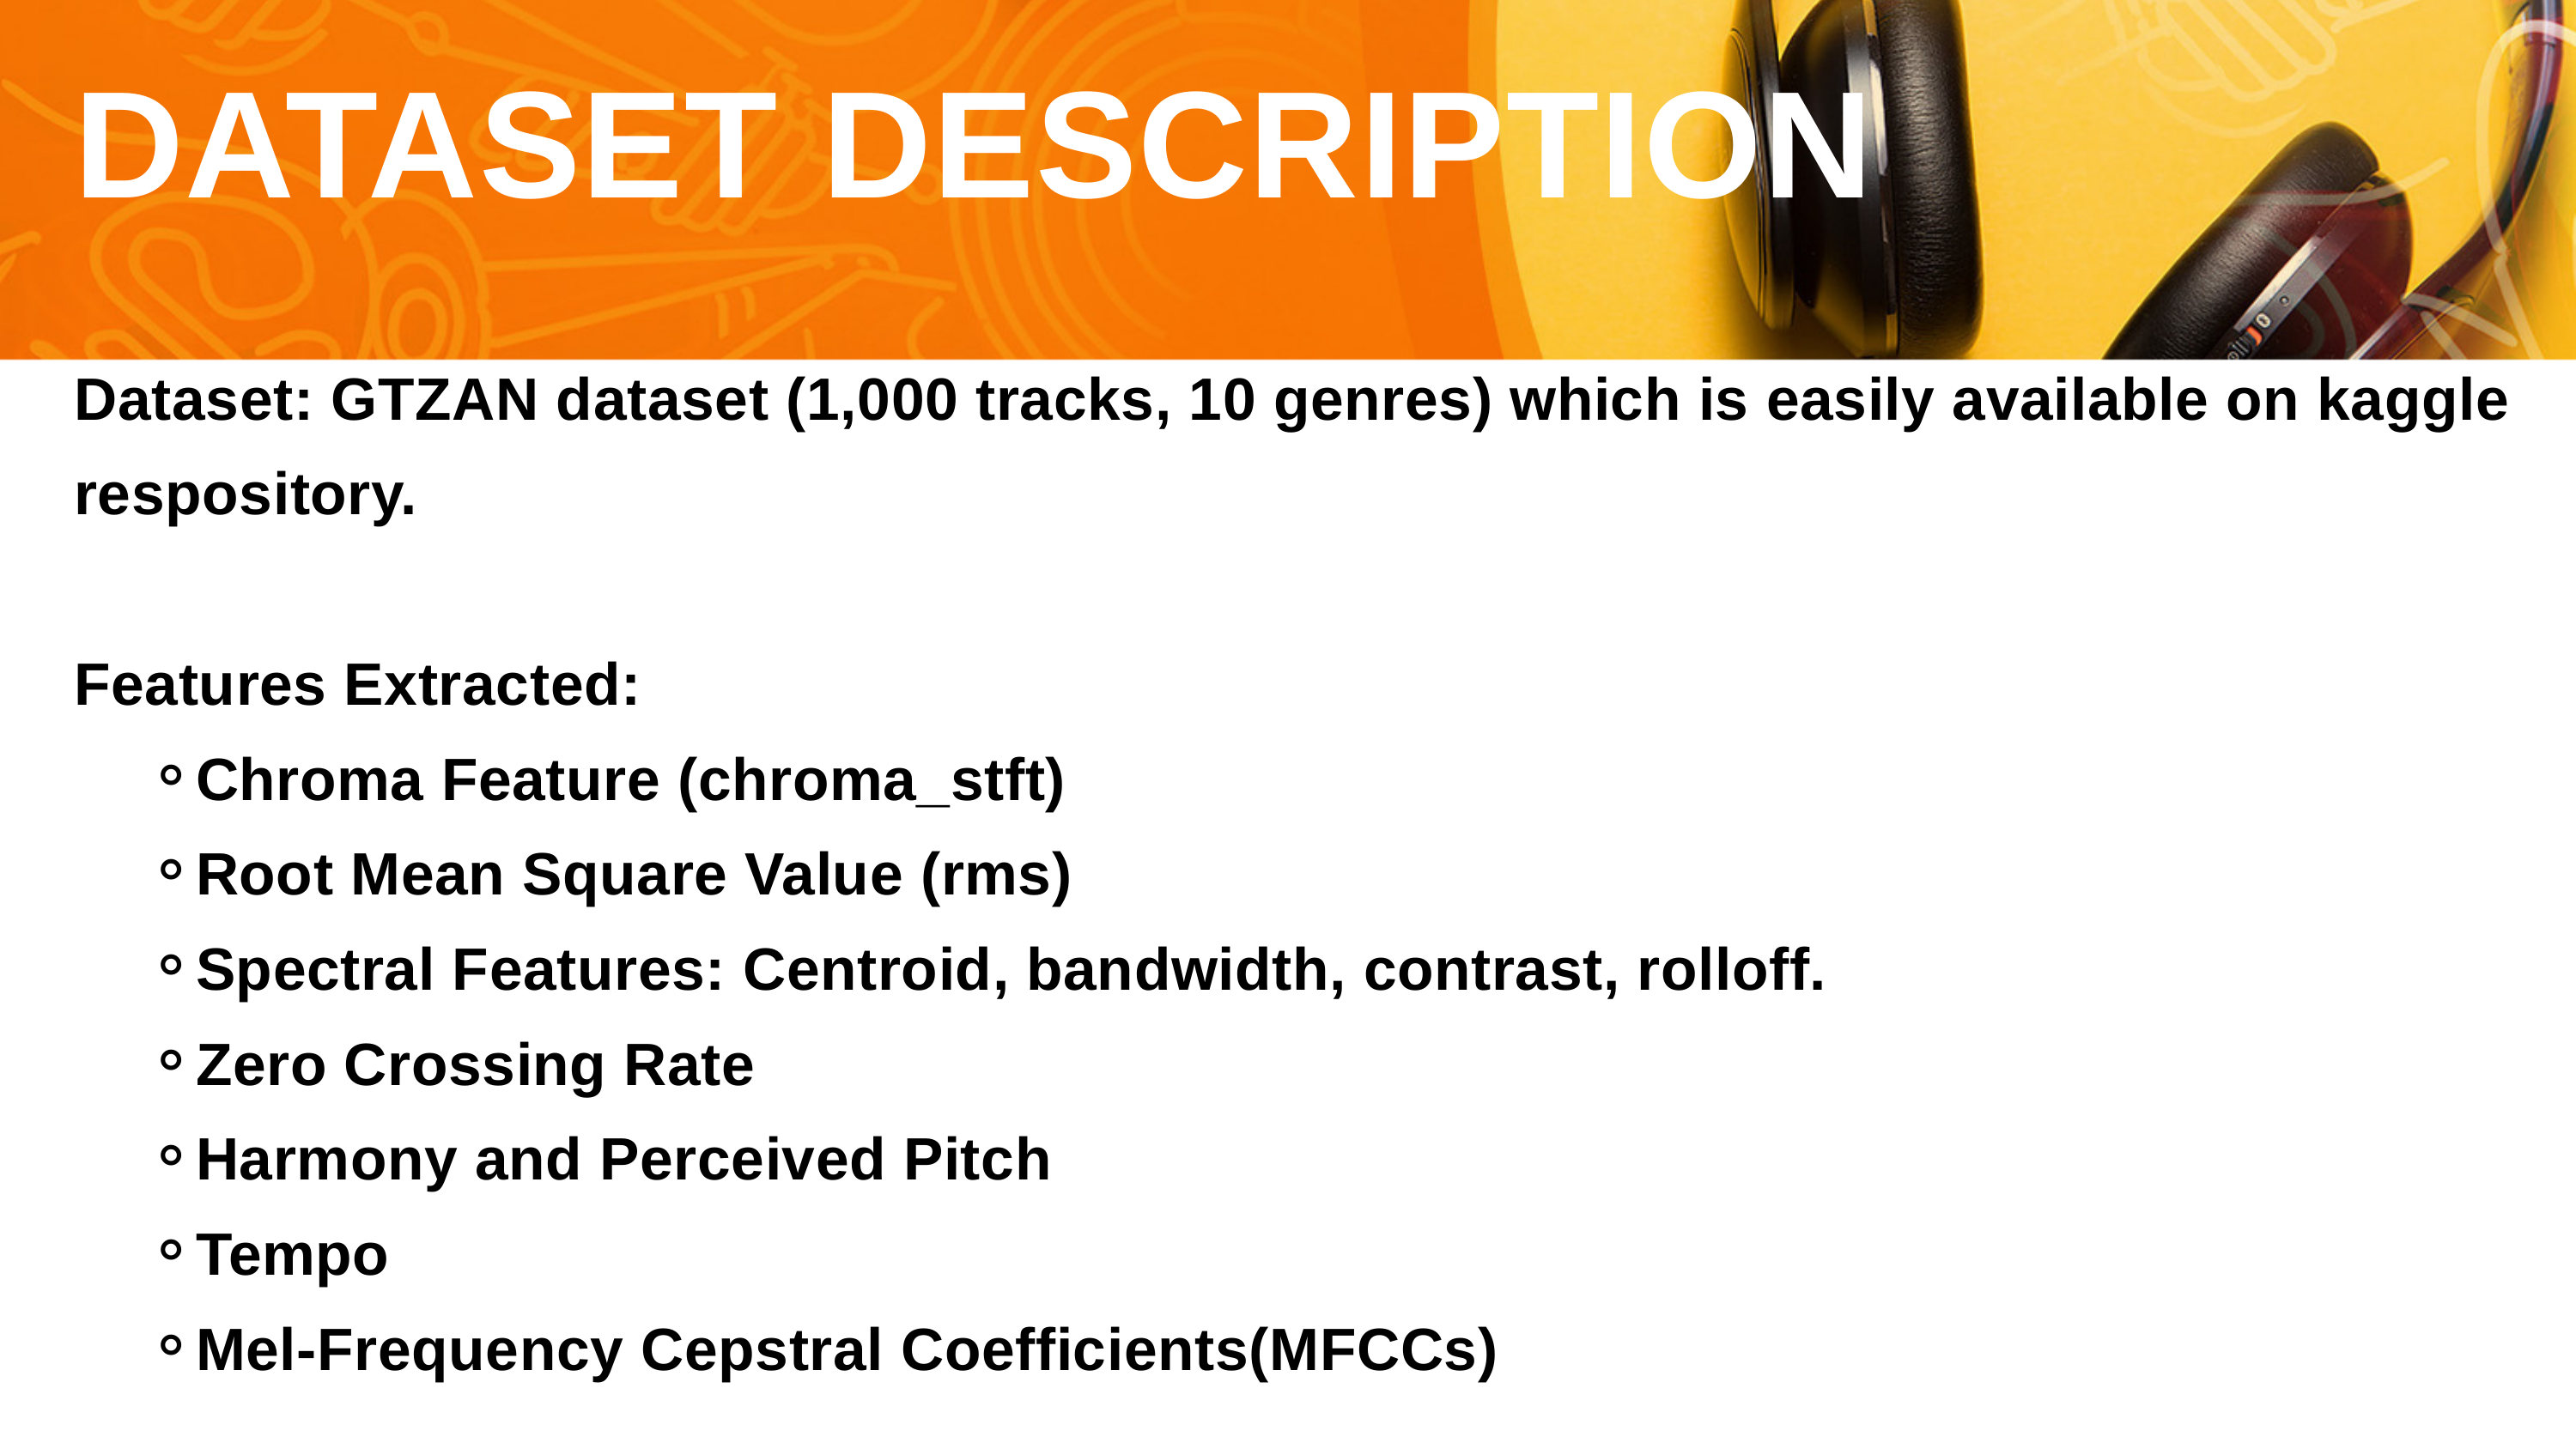

DATASET DESCRIPTION
Dataset: GTZAN dataset (1,000 tracks, 10 genres) which is easily available on kaggle respository.

Features Extracted:
Chroma Feature (chroma_stft)
Root Mean Square Value (rms)
Spectral Features: Centroid, bandwidth, contrast, rolloff.
Zero Crossing Rate
Harmony and Perceived Pitch
Tempo
Mel-Frequency Cepstral Coefficients(MFCCs)